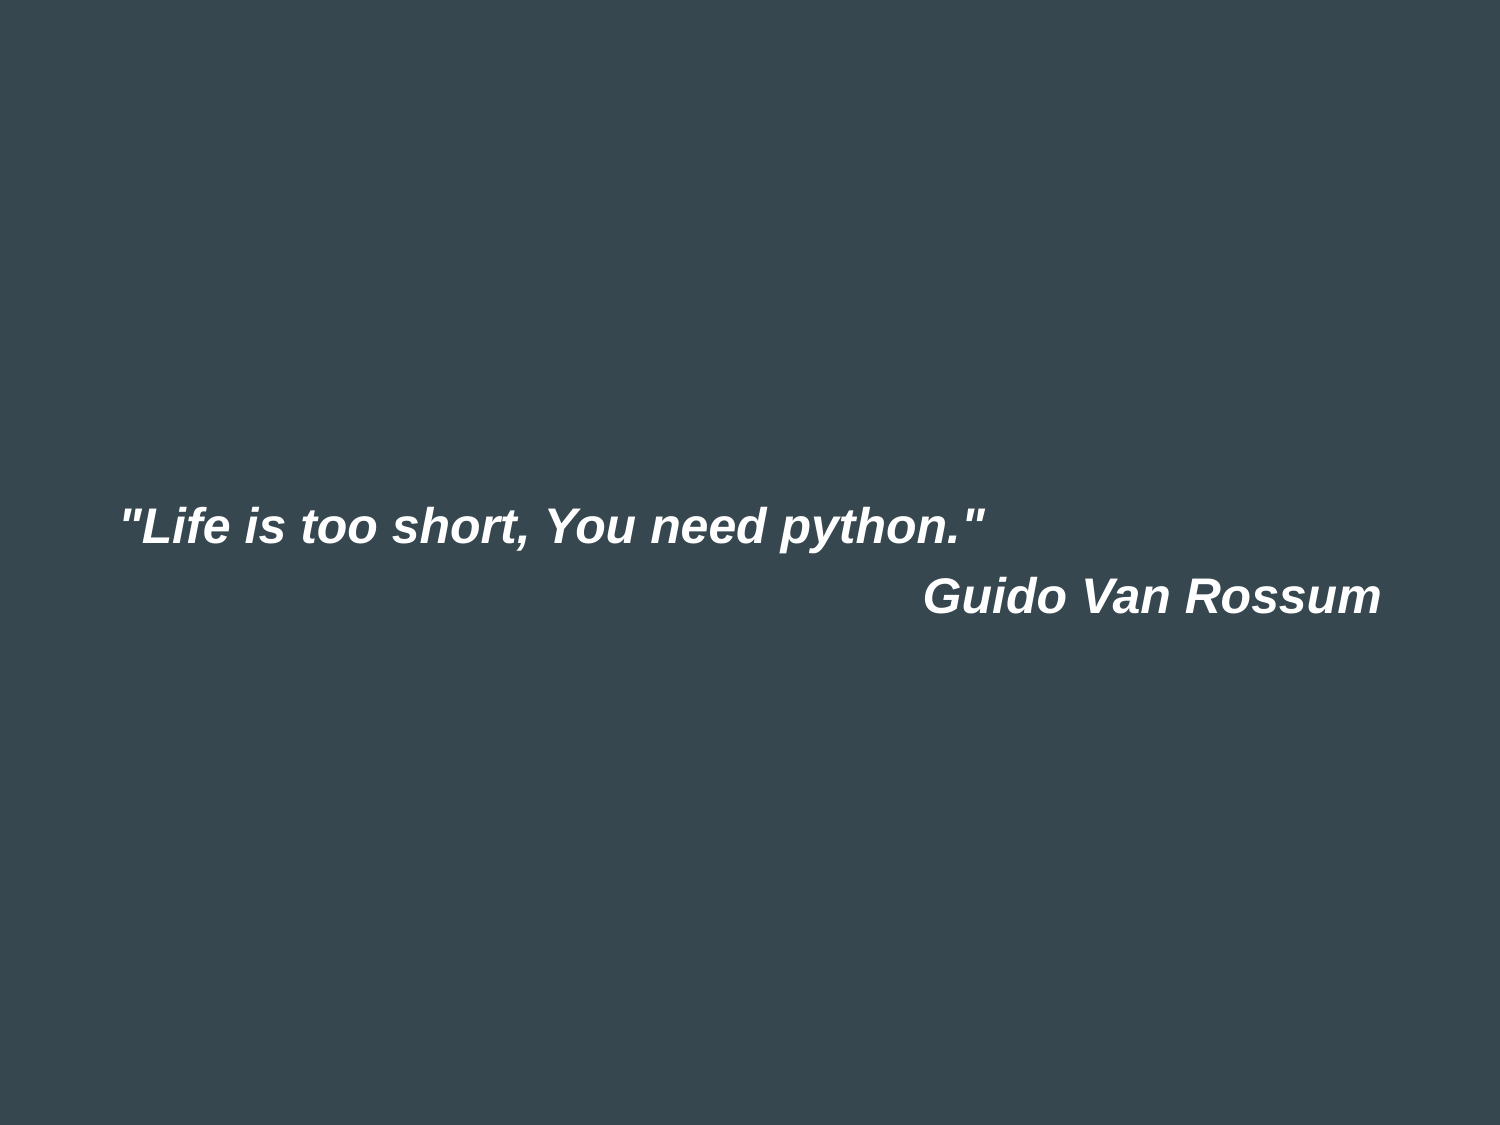

#
"Life is too short, You need python."
Guido Van Rossum